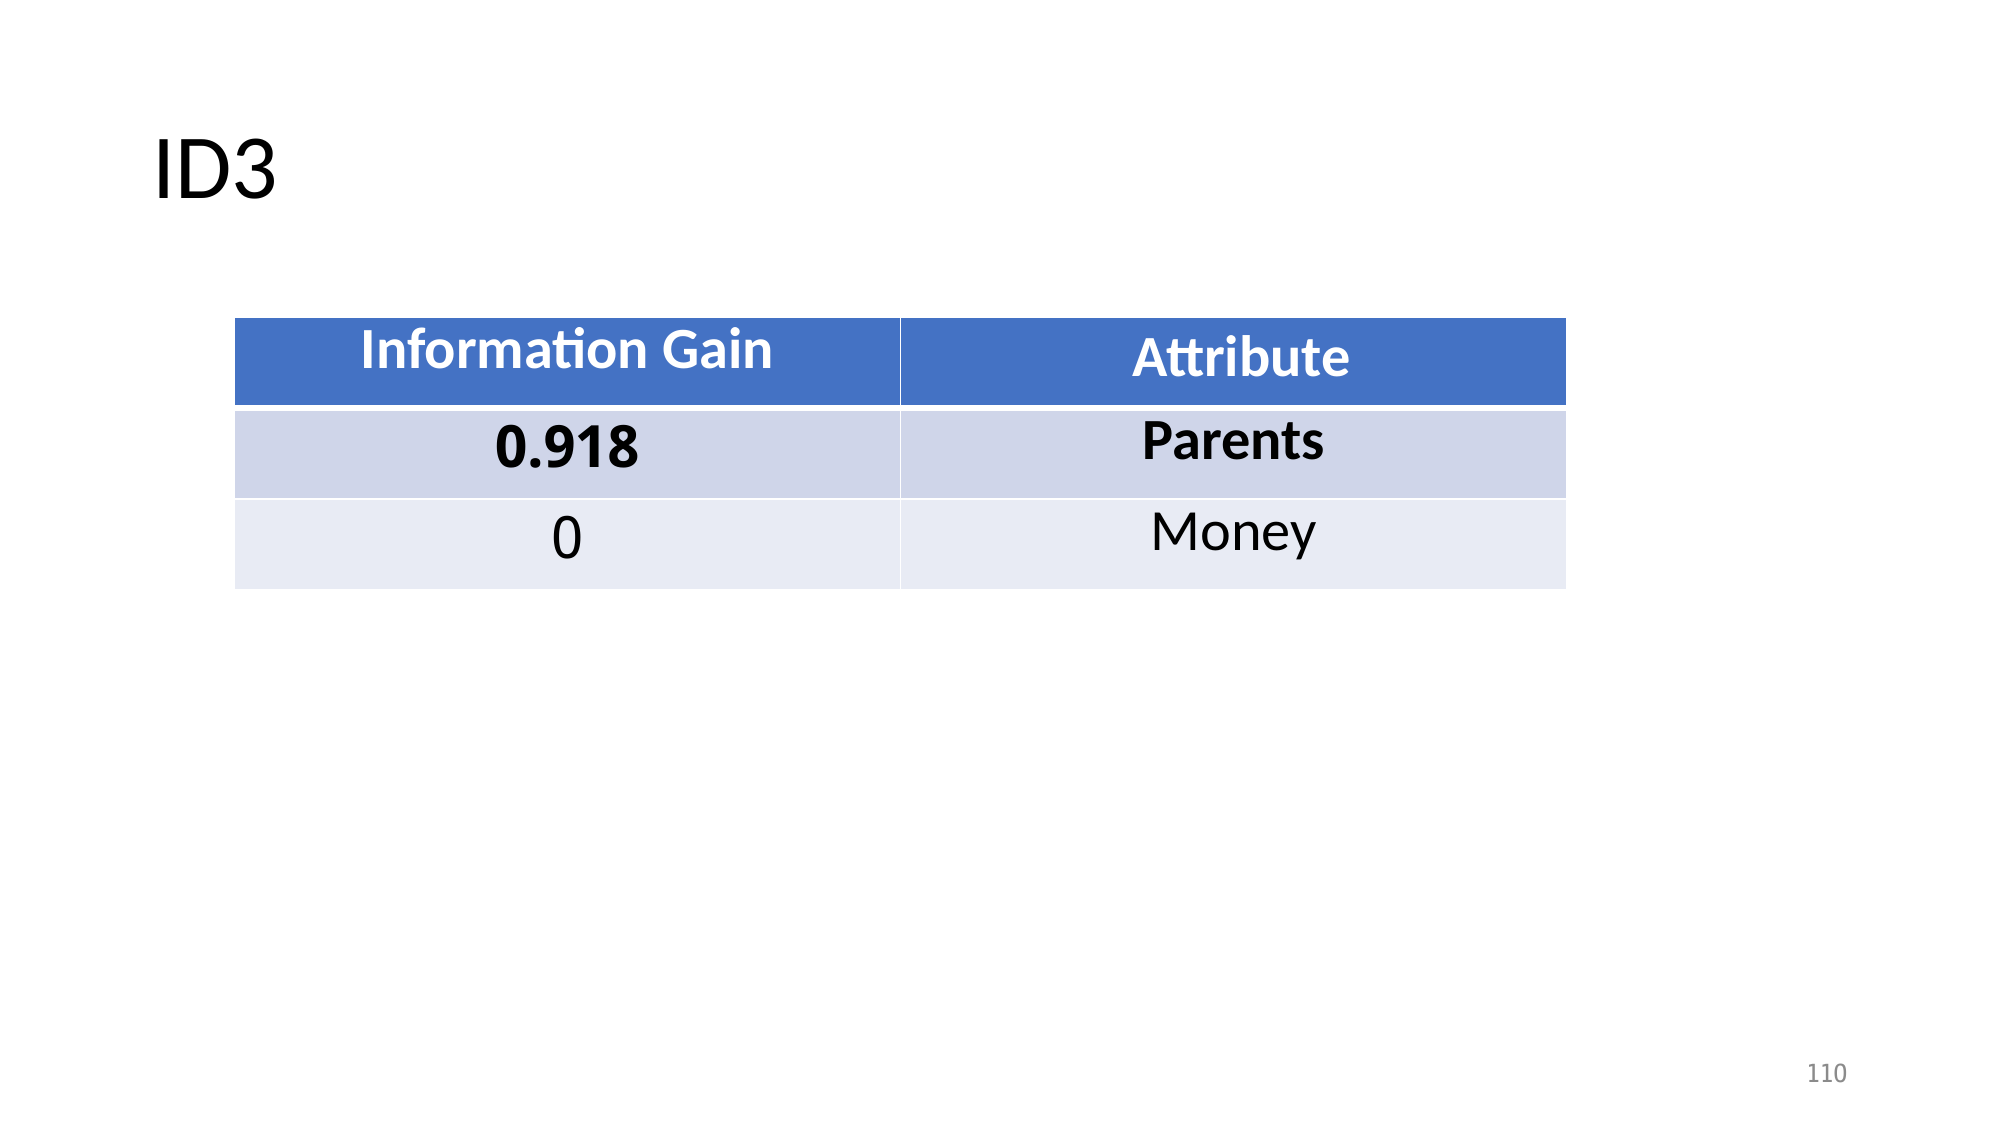

# ID3

| Information Gain | Attribute |
| --- | --- |
| 0.918 | Parents |
| 0 | Money |
110